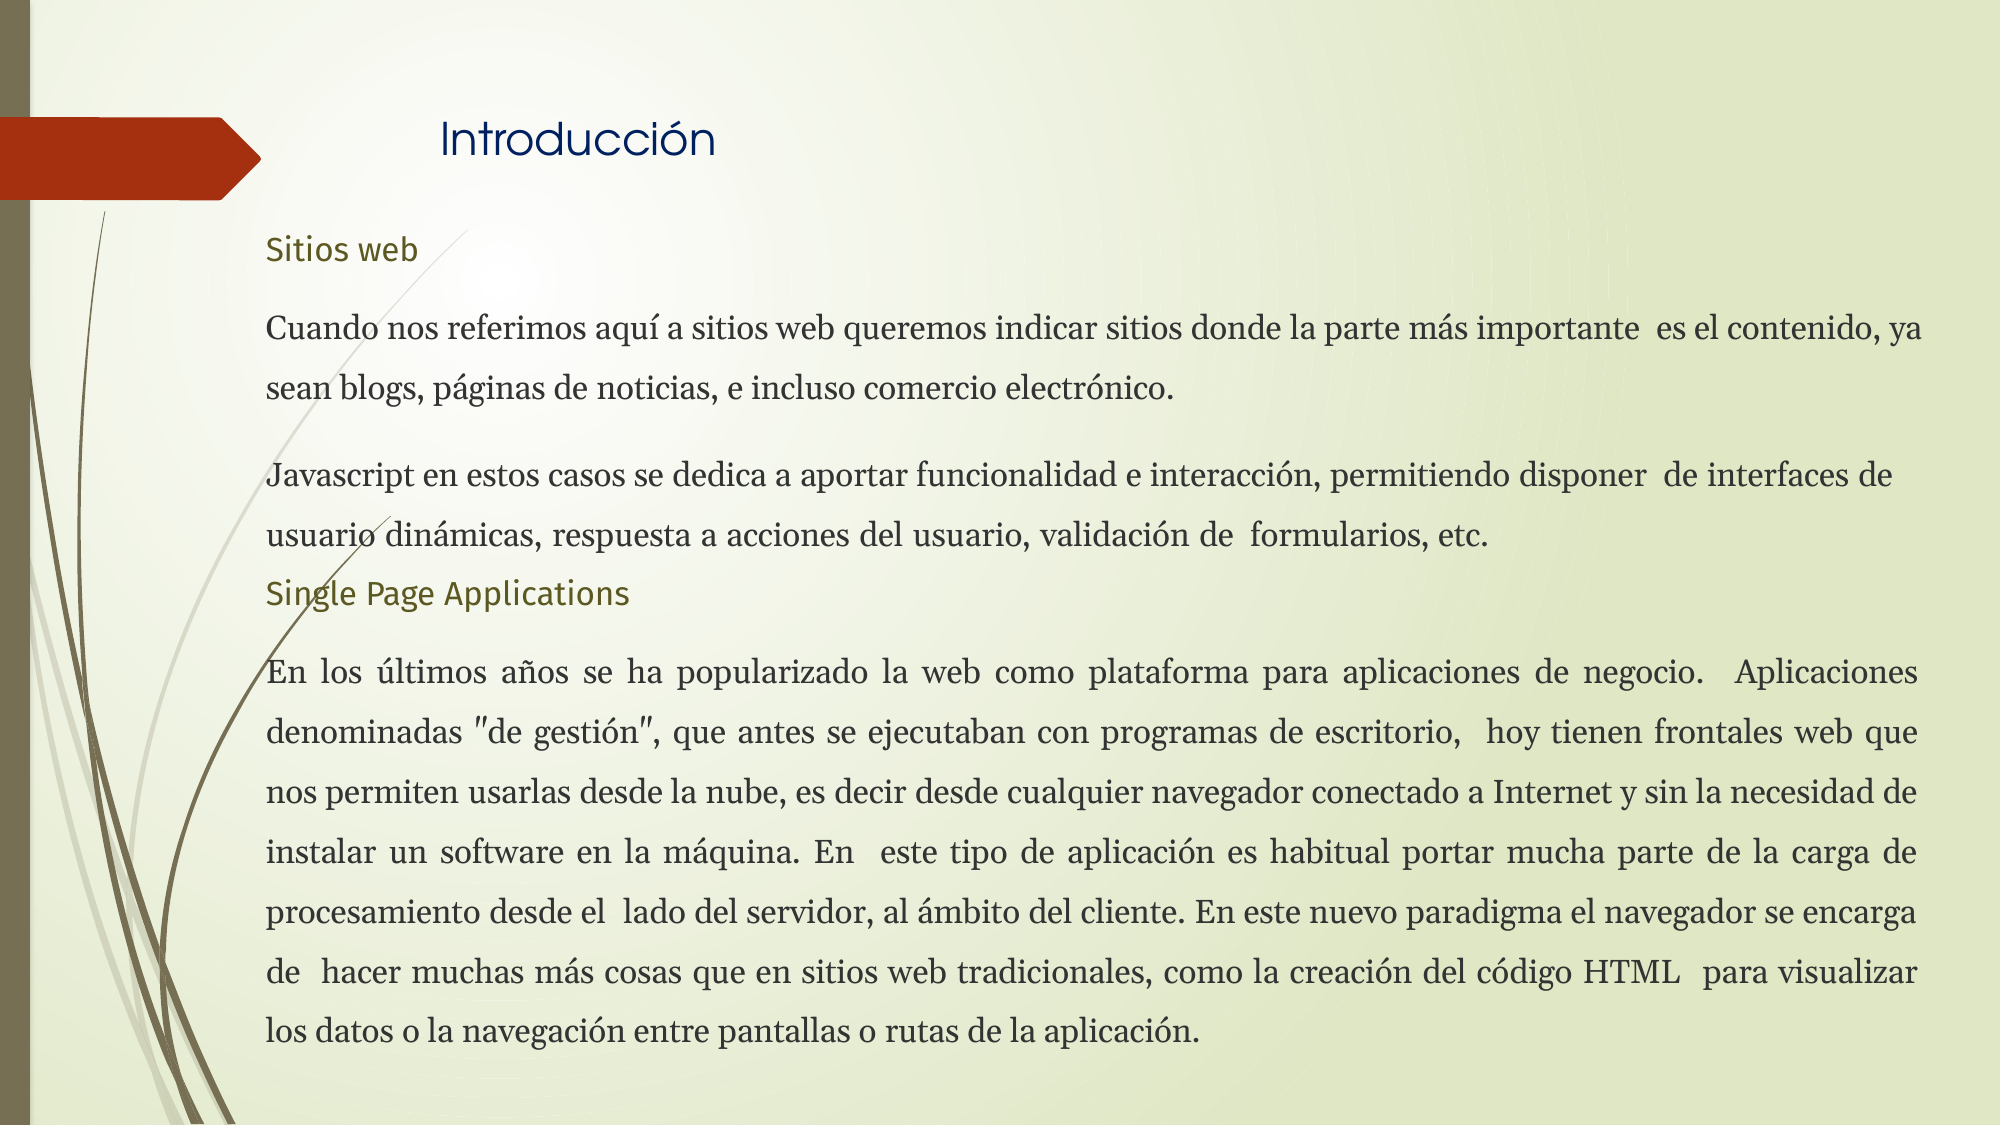

# Introducción
Sitios web
Cuando nos referimos aquí a sitios web queremos indicar sitios donde la parte más importante  es el contenido, ya sean blogs, páginas de noticias, e incluso comercio electrónico.
Javascript en estos casos se dedica a aportar funcionalidad e interacción, permitiendo disponer  de interfaces de usuario dinámicas, respuesta a acciones del usuario, validación de  formularios, etc.
Single Page Applications
En los últimos años se ha popularizado la web como plataforma para aplicaciones de negocio.  Aplicaciones denominadas "de gestión", que antes se ejecutaban con programas de escritorio,  hoy tienen frontales web que nos permiten usarlas desde la nube, es decir desde cualquier navegador conectado a Internet y sin la necesidad de instalar un software en la máquina. En  este tipo de aplicación es habitual portar mucha parte de la carga de procesamiento desde el  lado del servidor, al ámbito del cliente. En este nuevo paradigma el navegador se encarga de  hacer muchas más cosas que en sitios web tradicionales, como la creación del código HTML  para visualizar los datos o la navegación entre pantallas o rutas de la aplicación.